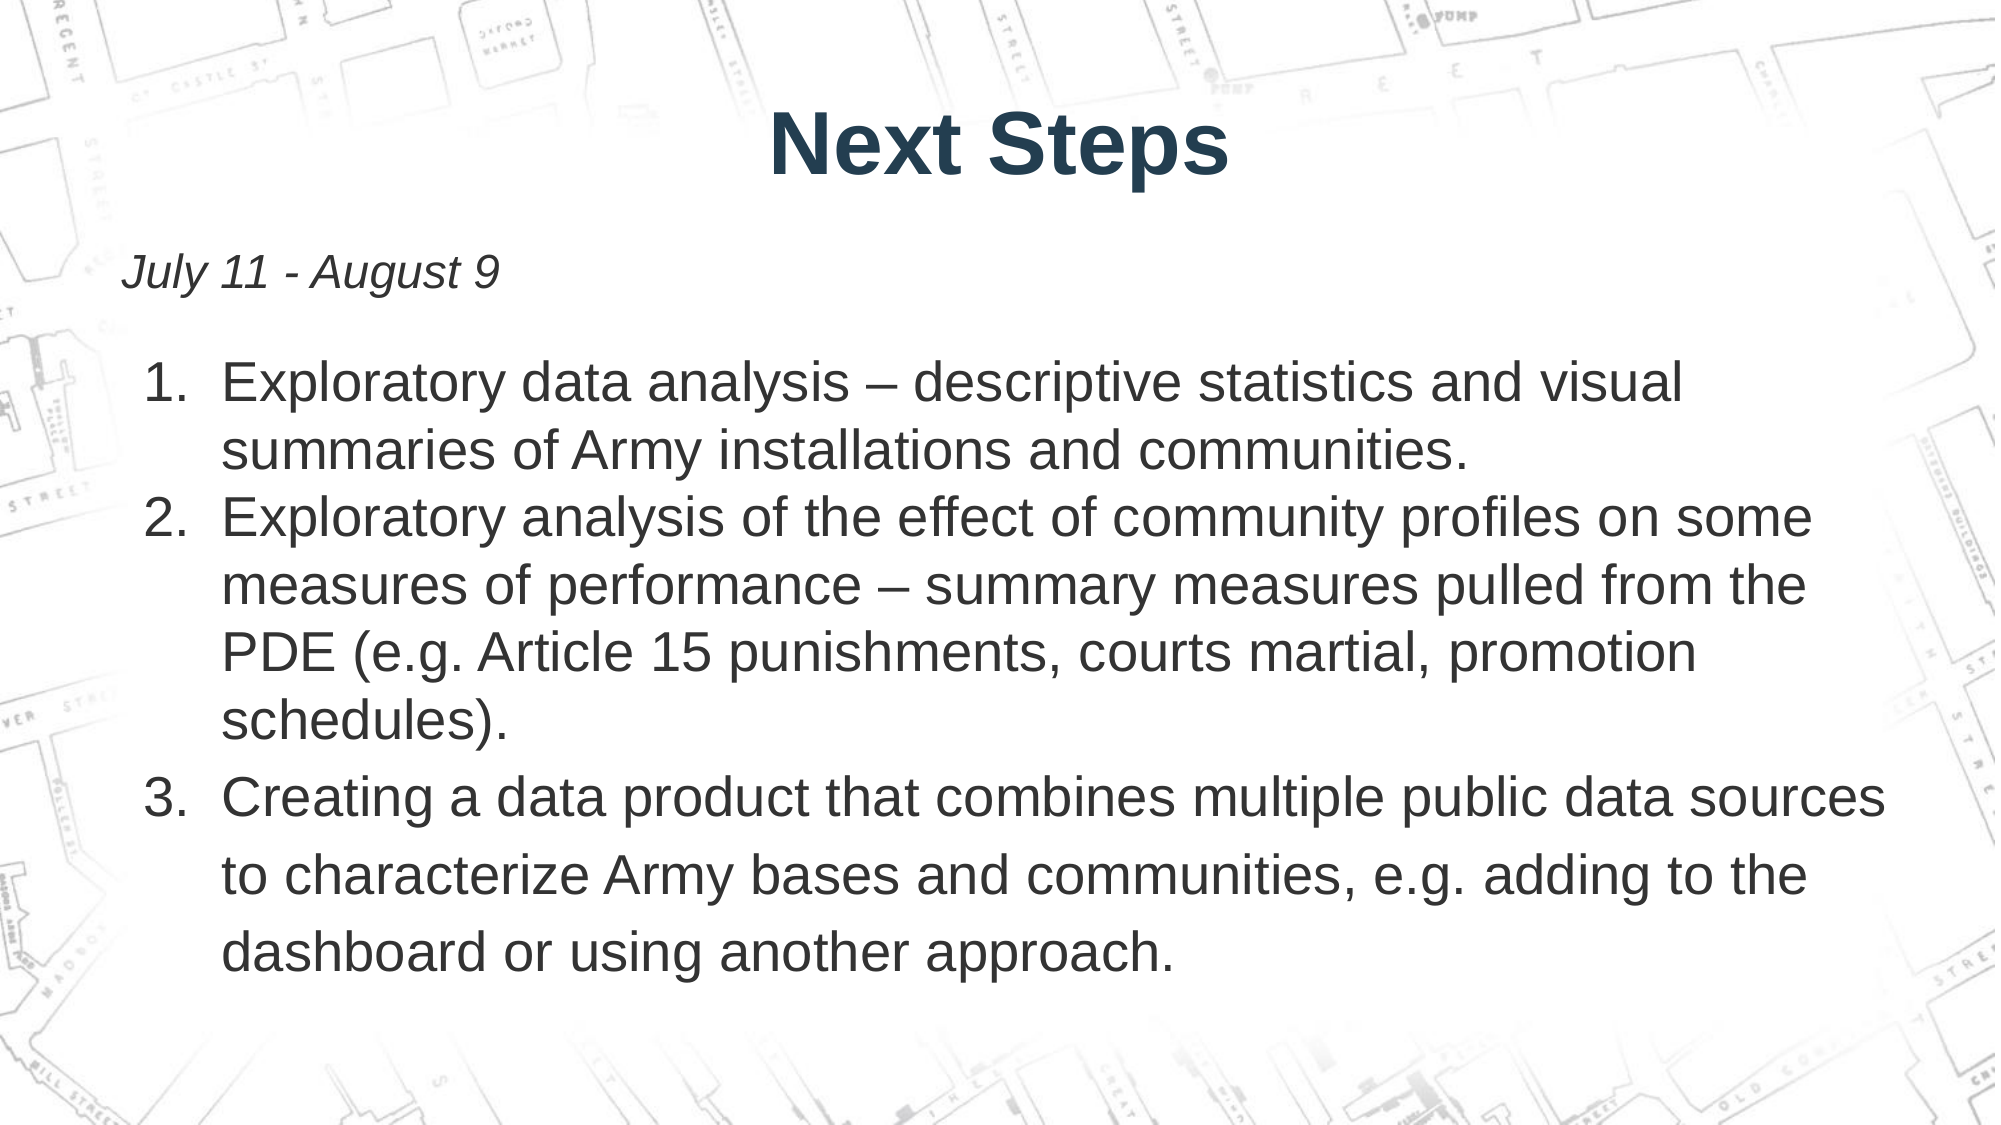

# Next Steps
July 11 - August 9
Exploratory data analysis – descriptive statistics and visual summaries of Army installations and communities.
Exploratory analysis of the effect of community profiles on some measures of performance – summary measures pulled from the PDE (e.g. Article 15 punishments, courts martial, promotion schedules).
Creating a data product that combines multiple public data sources to characterize Army bases and communities, e.g. adding to the dashboard or using another approach.